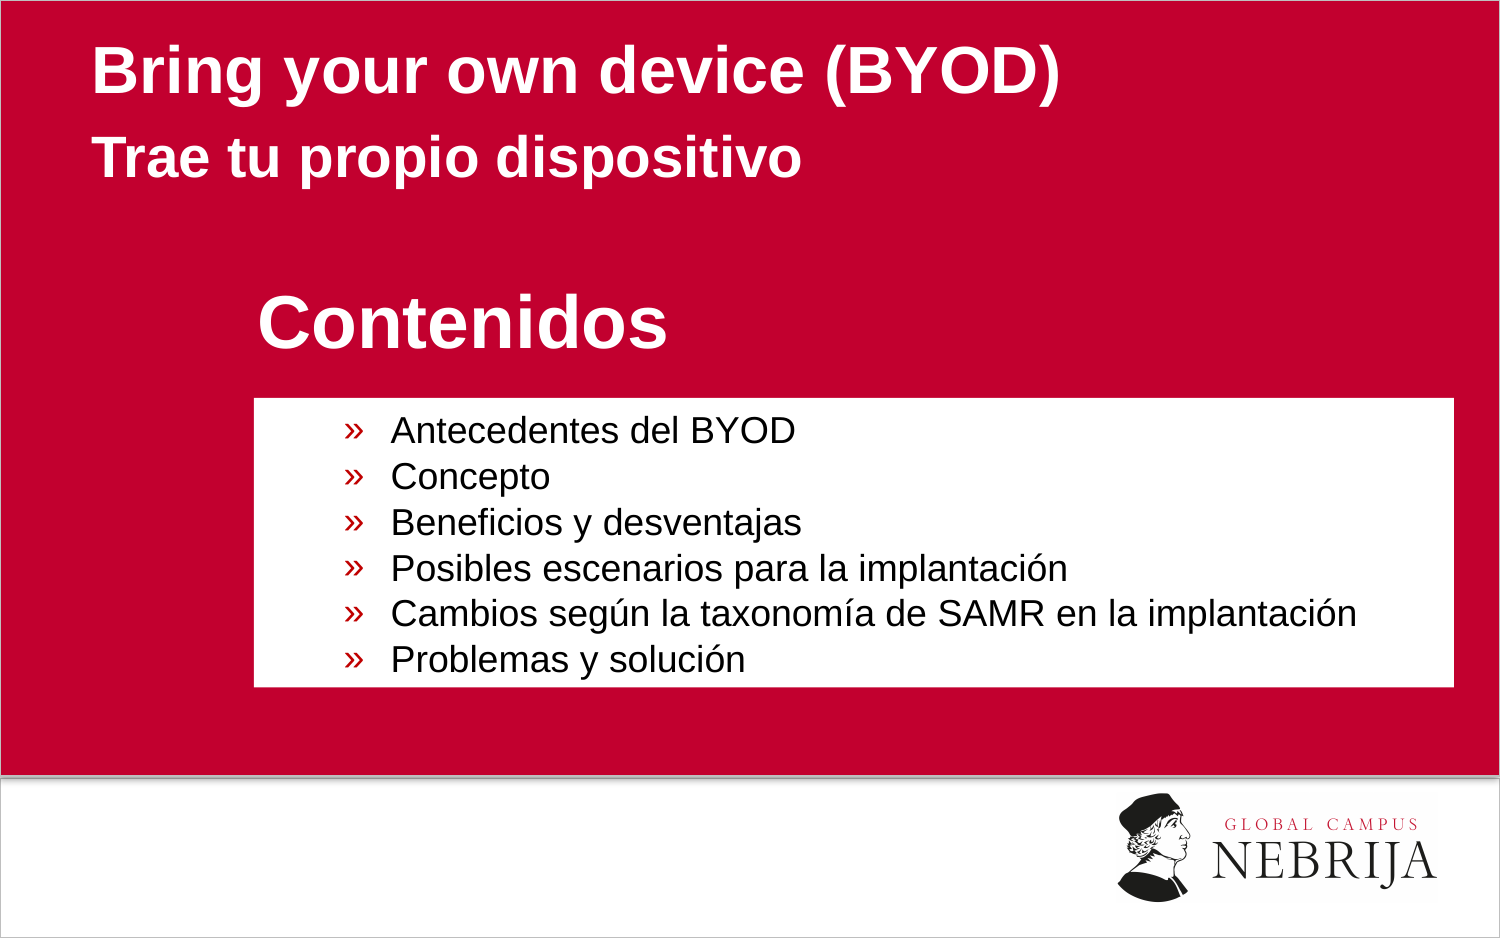

Bring your own device (BYOD)
Trae tu propio dispositivo

        Contenidos

Antecedentes del BYOD
Concepto
Beneficios y desventajas
Posibles escenarios para la implantación
Cambios según la taxonomía de SAMR en la implantación
Problemas y solución